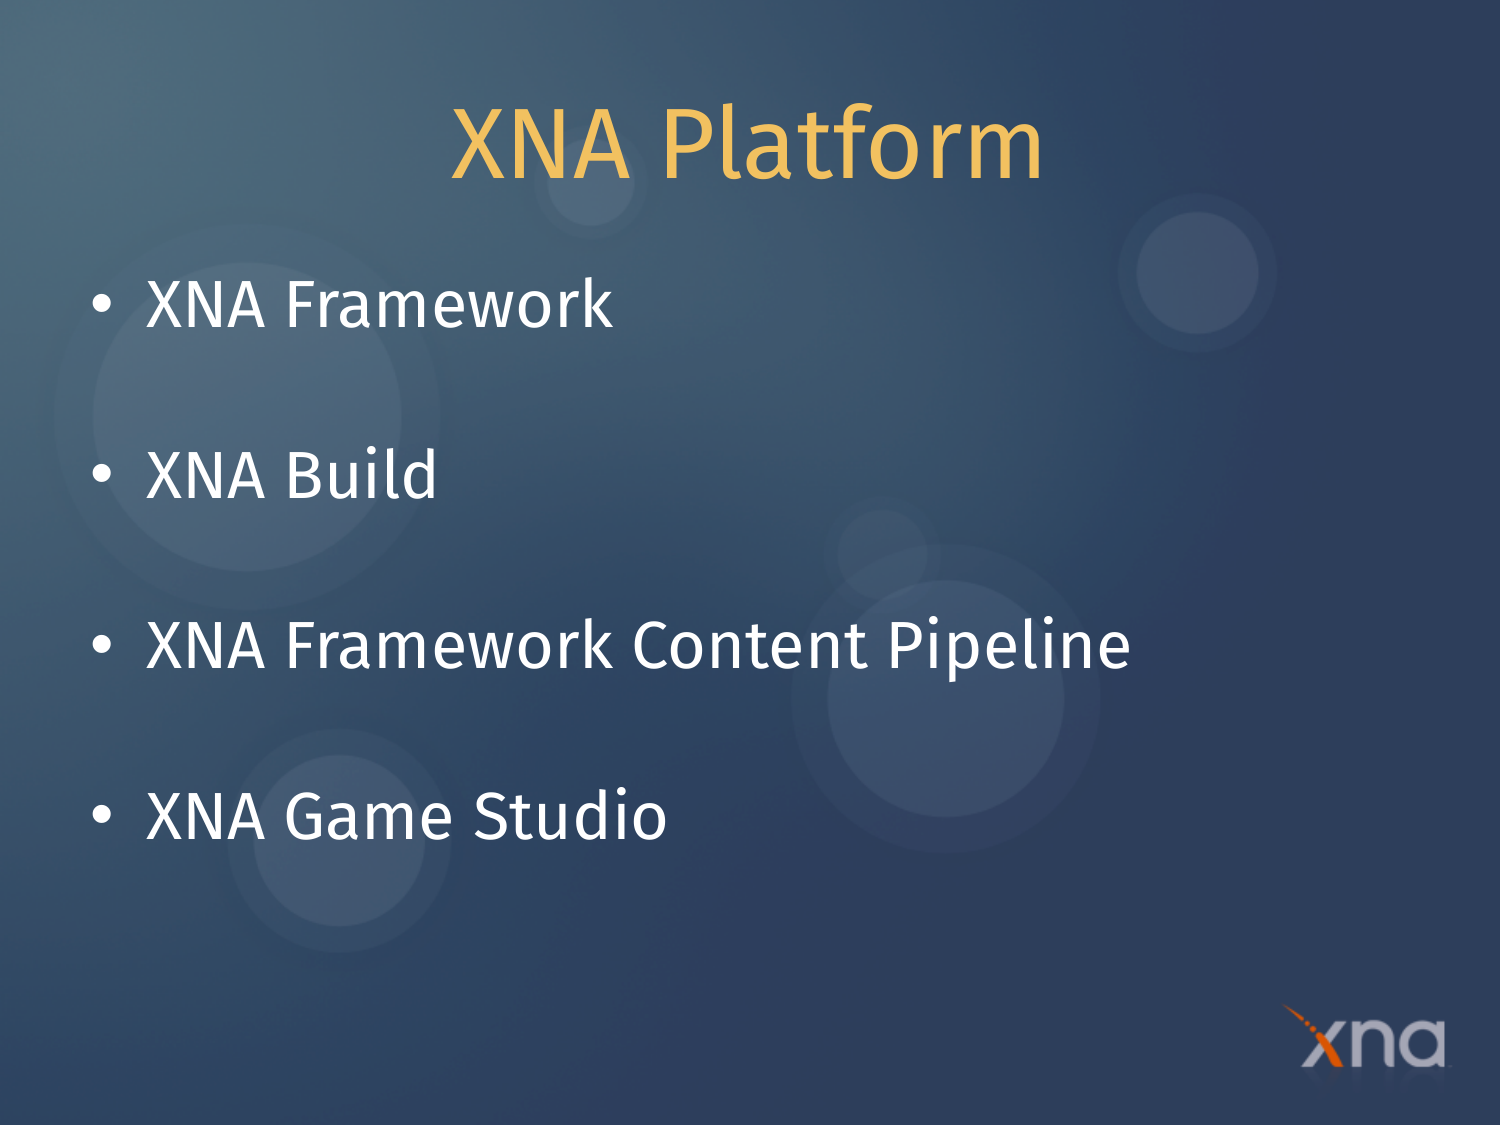

# XNA Platform
XNA Framework

XNA Build

XNA Framework Content Pipeline

XNA Game Studio